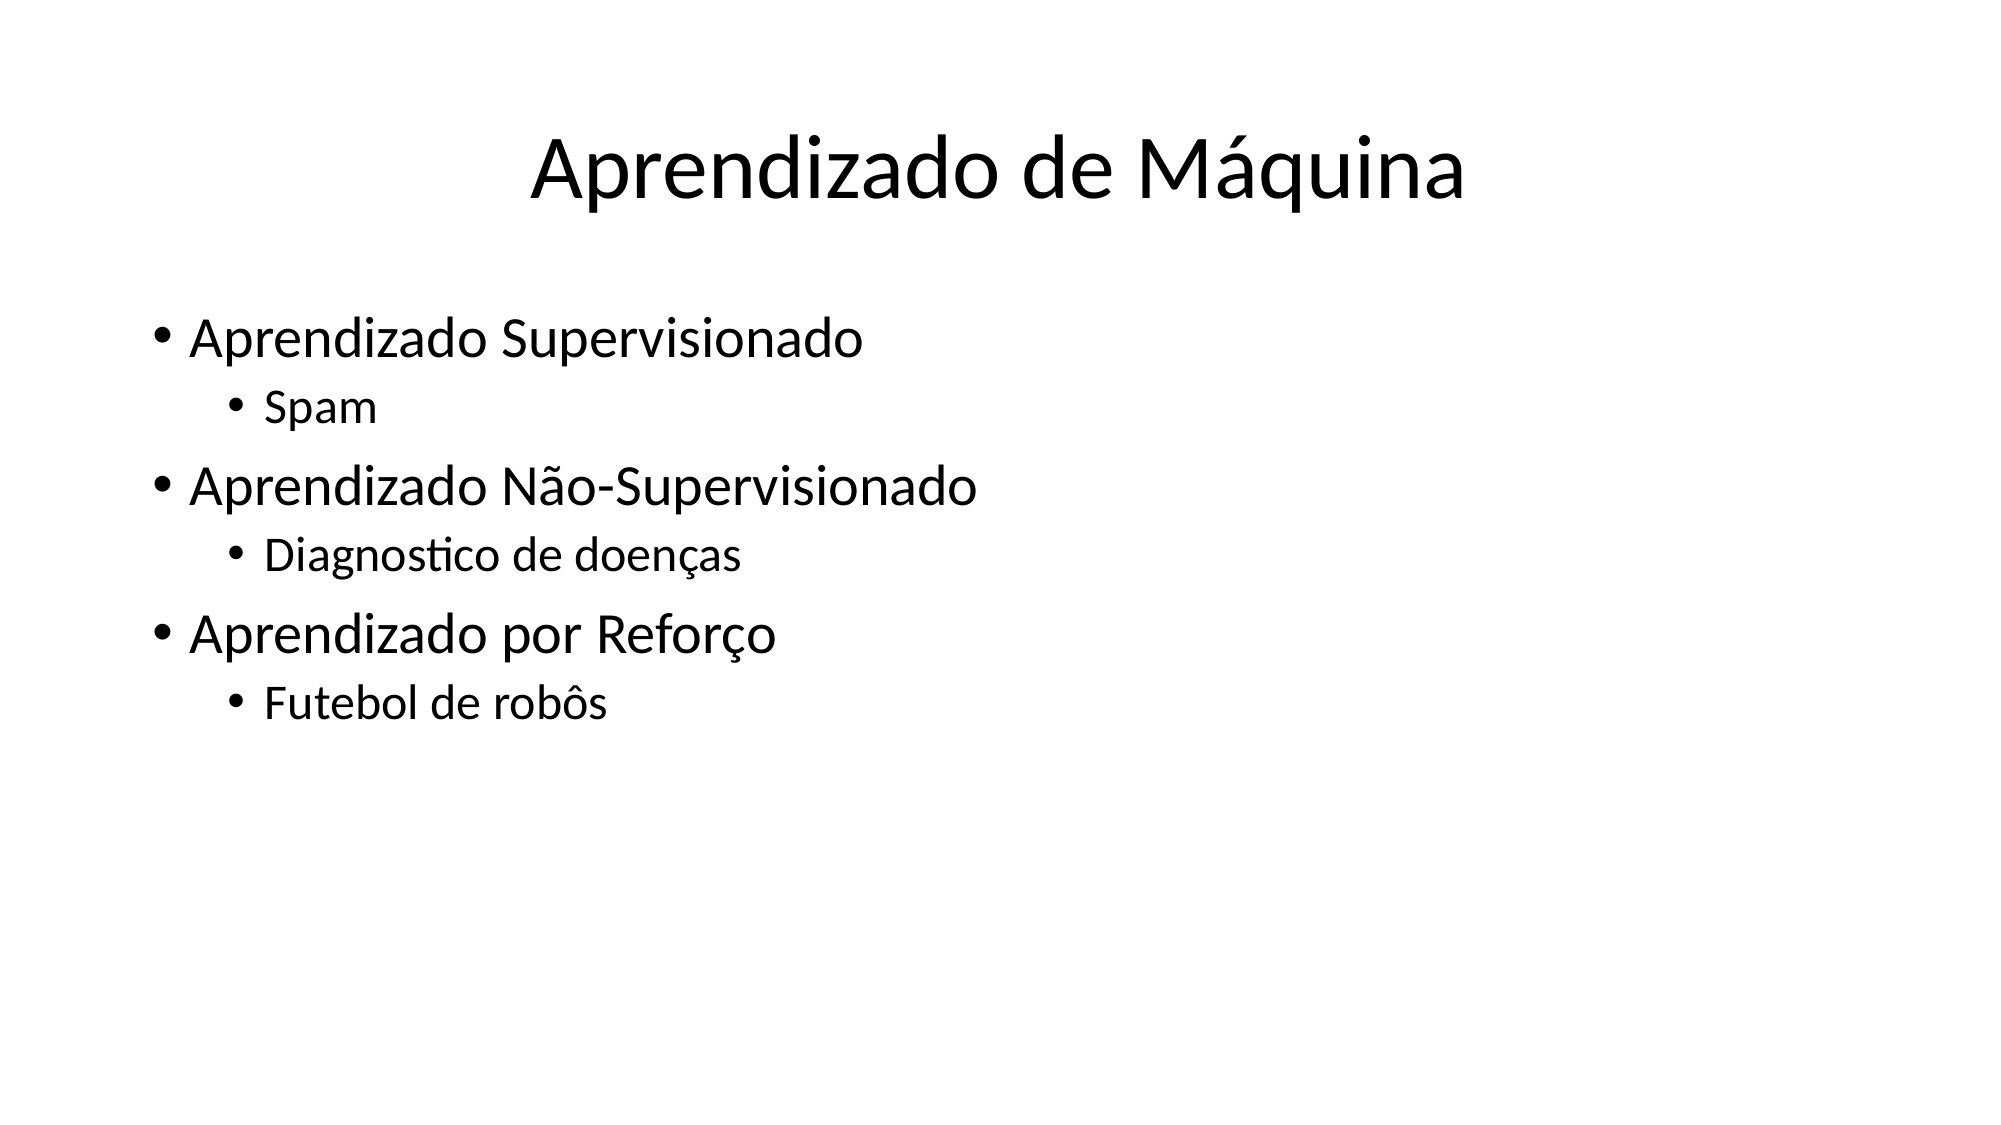

# Aprendizado de Máquina
Aprendizado Supervisionado
Spam
Aprendizado Não-Supervisionado
Diagnostico de doenças
Aprendizado por Reforço
Futebol de robôs